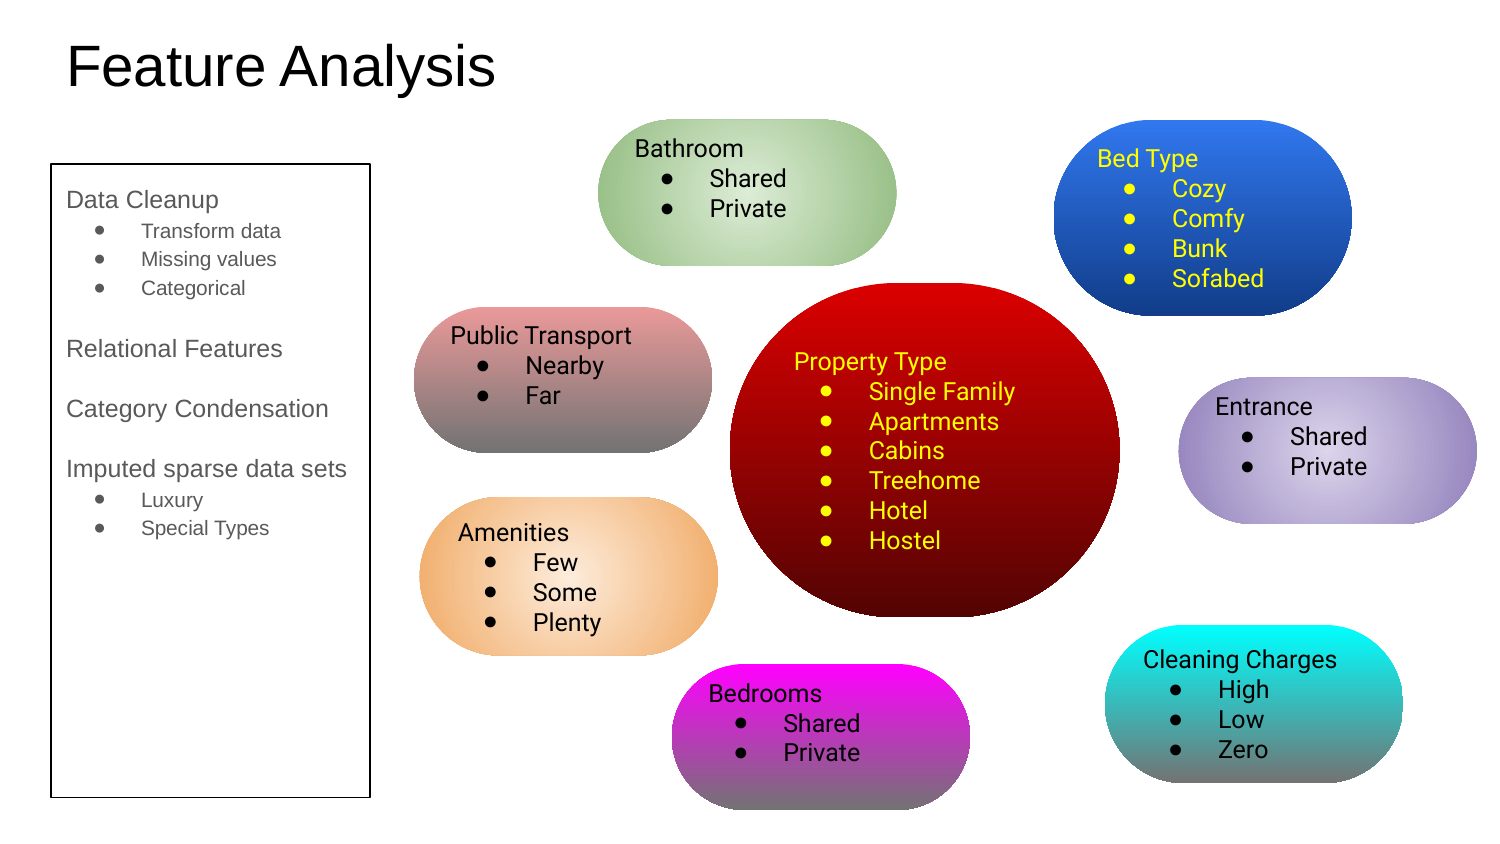

# Feature Analysis
Bathroom
Shared
Private

Bed Type
Cozy
Comfy
Bunk
Sofabed
Data Cleanup
Transform data
Missing values
Categorical
Relational Features

Category Condensation

Imputed sparse data sets
Luxury
Special Types
Property Type
Single Family
Apartments
Cabins
Treehome
Hotel
Hostel
Public Transport
Nearby
Far

Entrance
Shared
Private

Amenities
Few
Some
Plenty

Cleaning Charges
High
Low
Zero

Bedrooms
Shared
Private